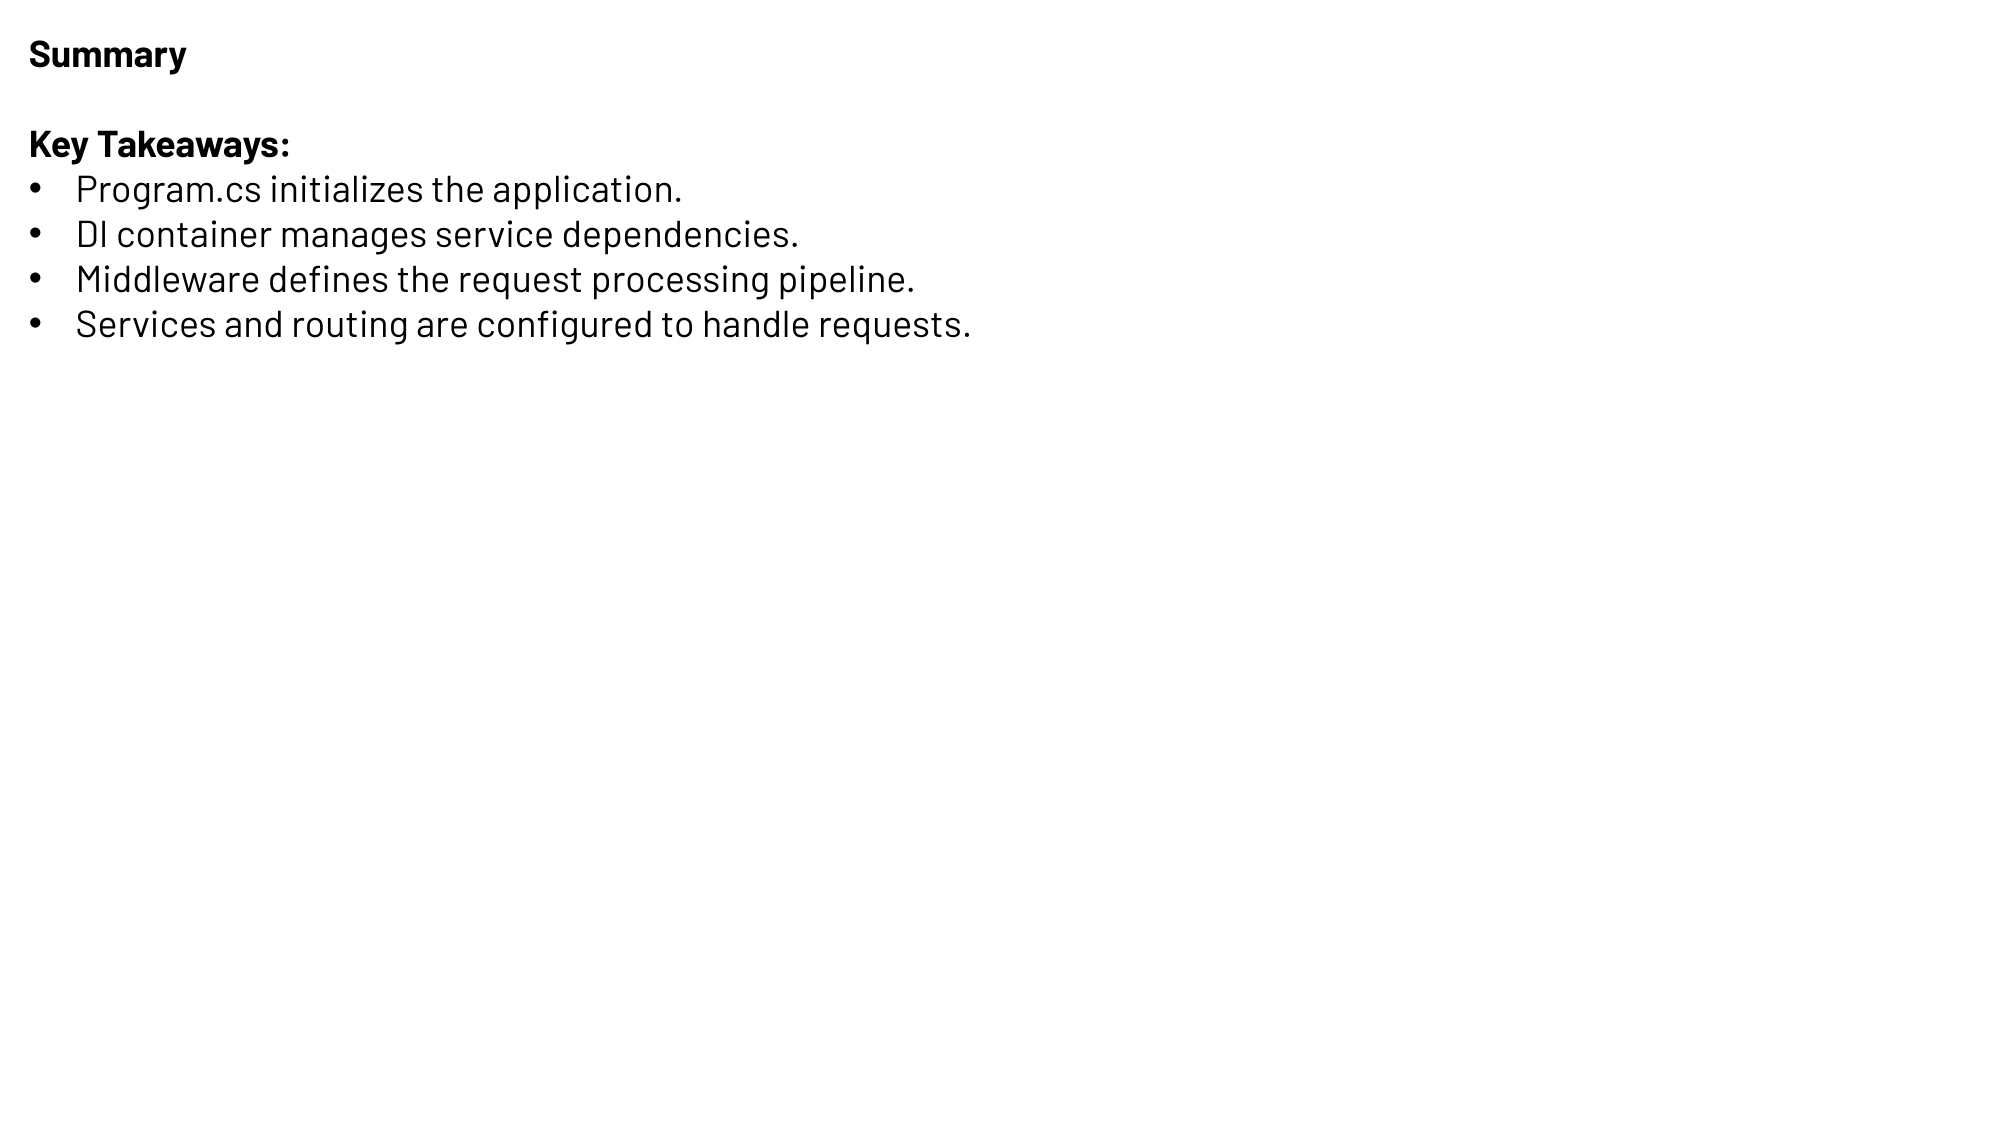

Summary

Key Takeaways:
Program.cs initializes the application.
DI container manages service dependencies.
Middleware defines the request processing pipeline.
Services and routing are configured to handle requests.